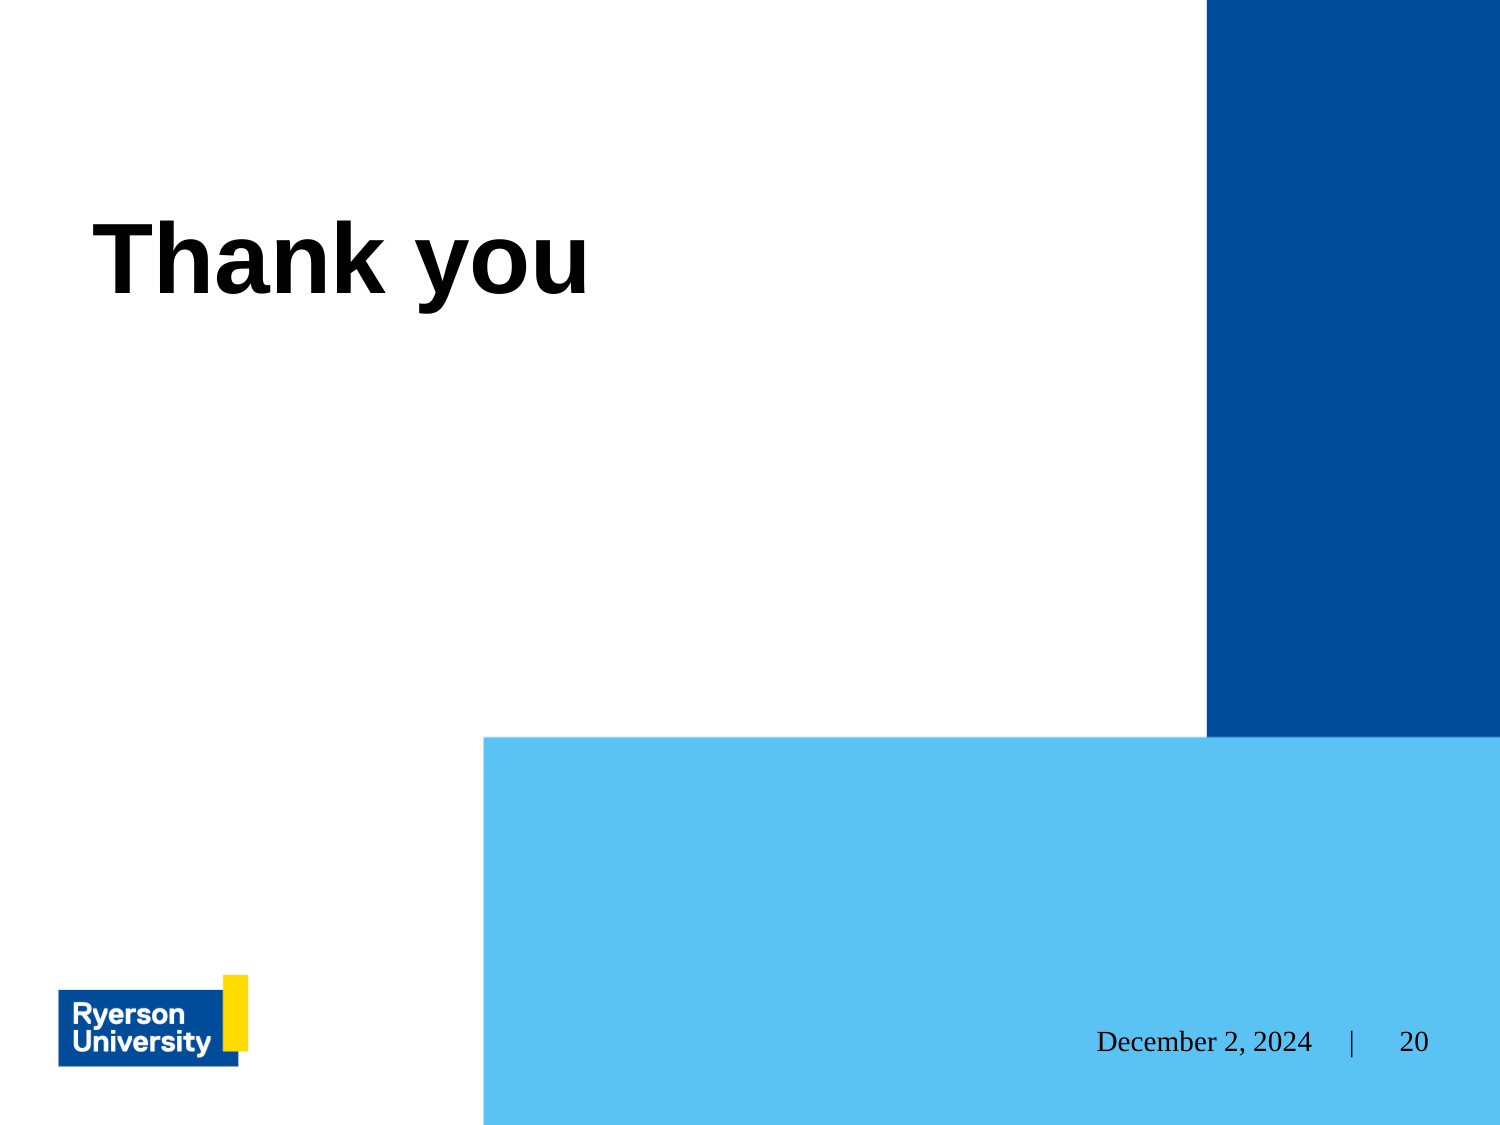

# Thank you
20
December 2, 2024     |